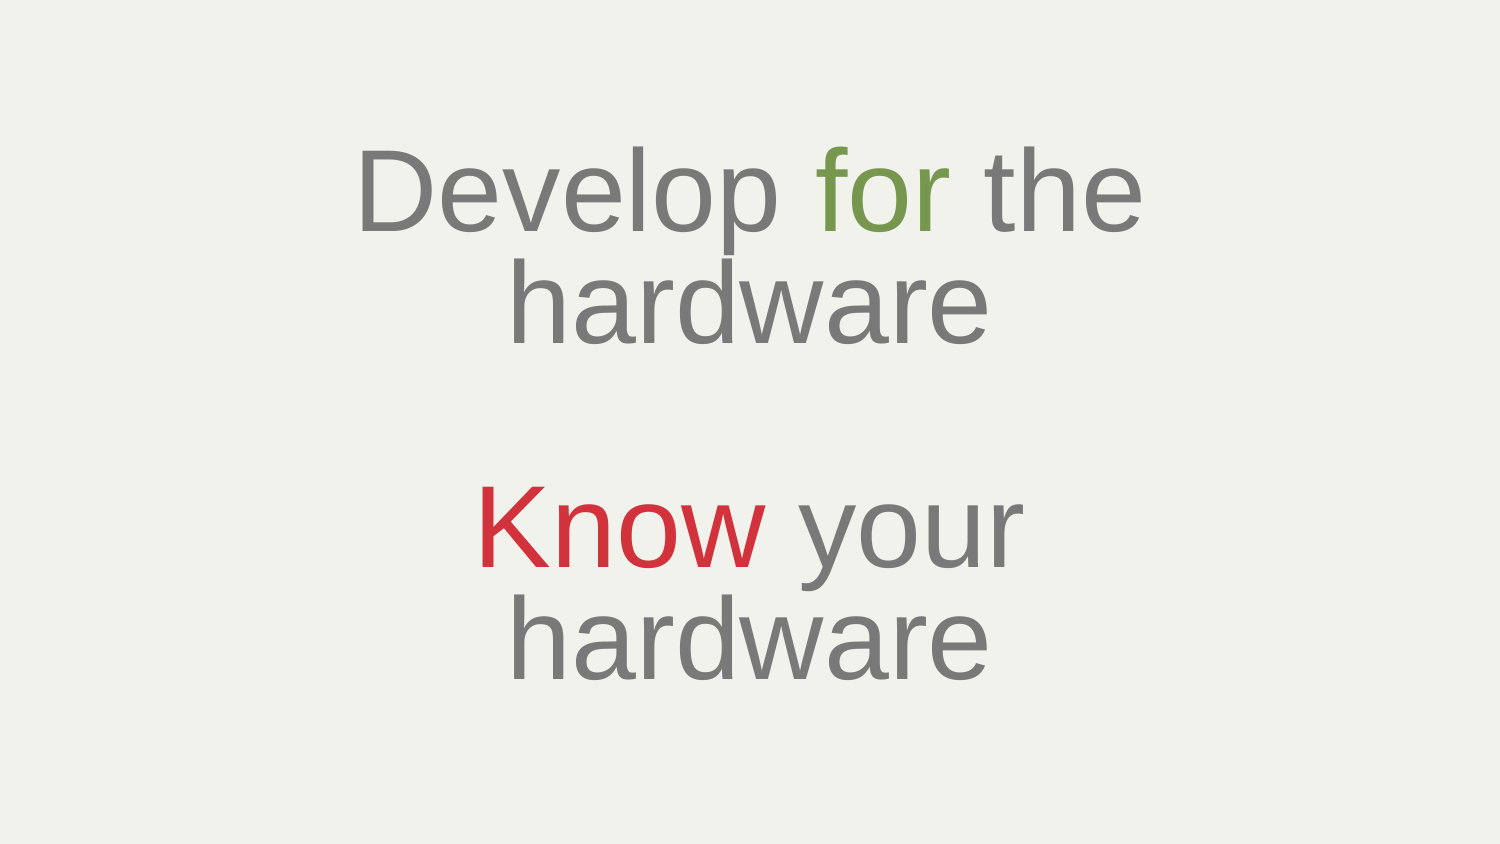

Develop for the hardware

Know your hardware